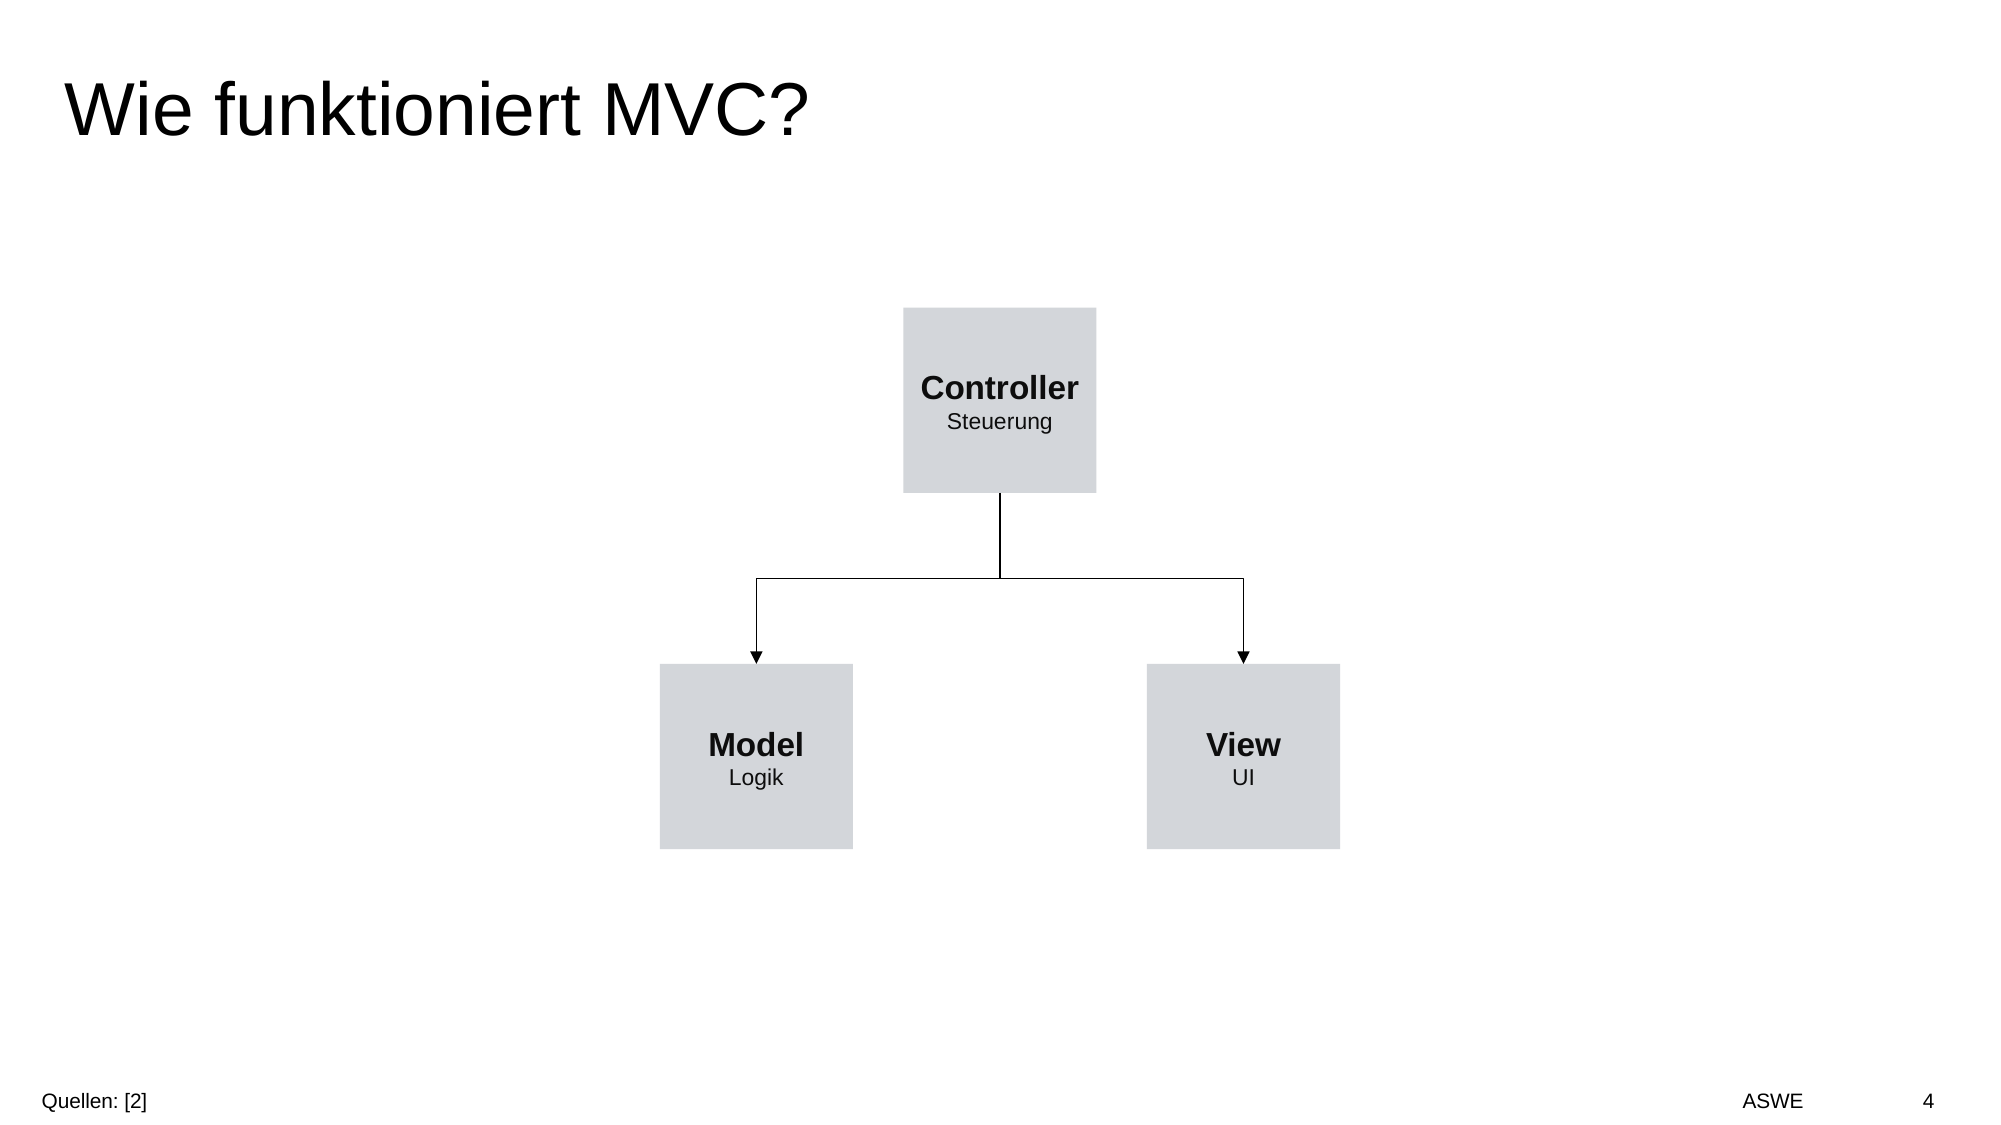

# Wie funktioniert MVC?
Controller
Steuerung
Model
Logik
View
UI
ASWE
4
Quellen: [2]